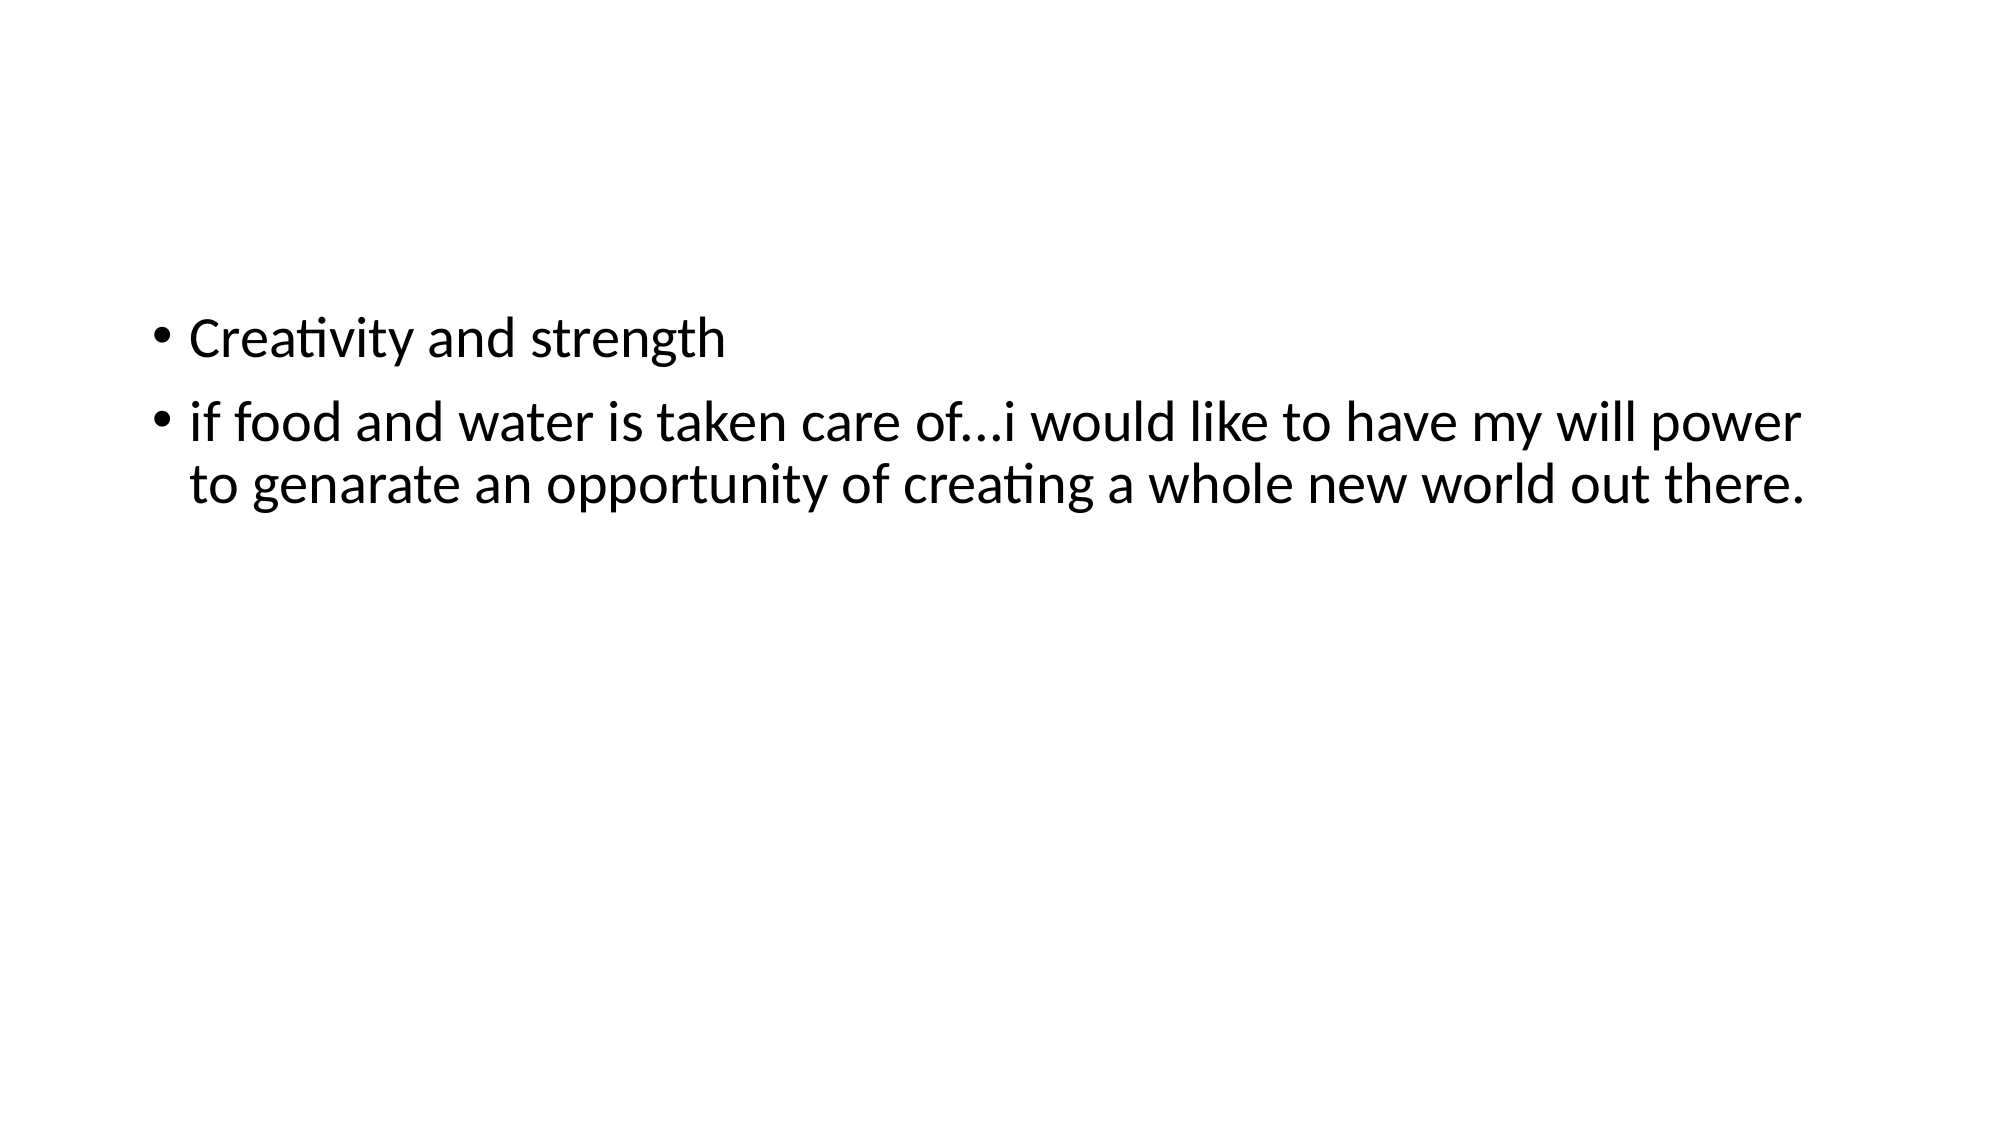

#
Creativity and strength
if food and water is taken care of...i would like to have my will power to genarate an opportunity of creating a whole new world out there.